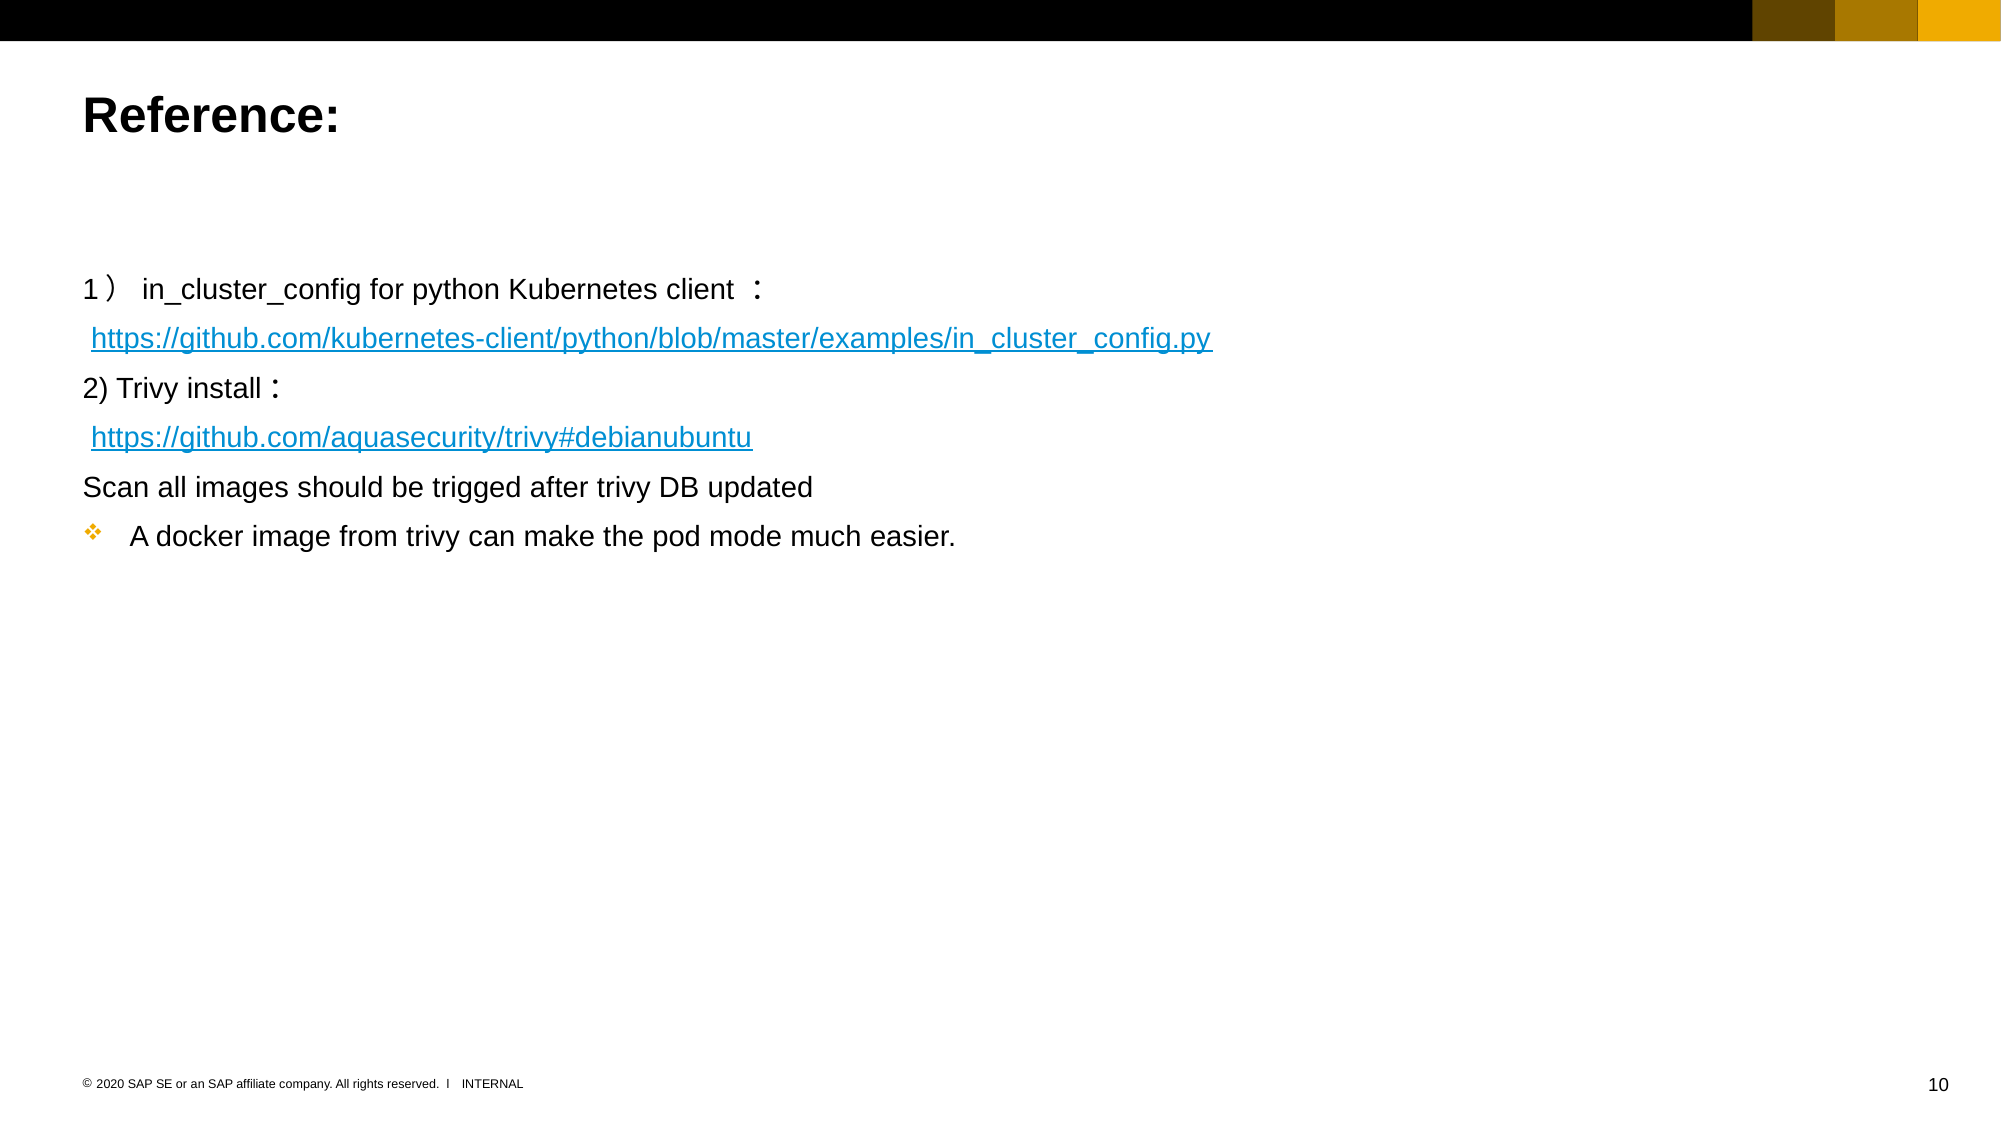

# Reference:
1）in_cluster_config for python Kubernetes client ：
 https://github.com/kubernetes-client/python/blob/master/examples/in_cluster_config.py
2) Trivy install：
 https://github.com/aquasecurity/trivy#debianubuntu
Scan all images should be trigged after trivy DB updated
A docker image from trivy can make the pod mode much easier.